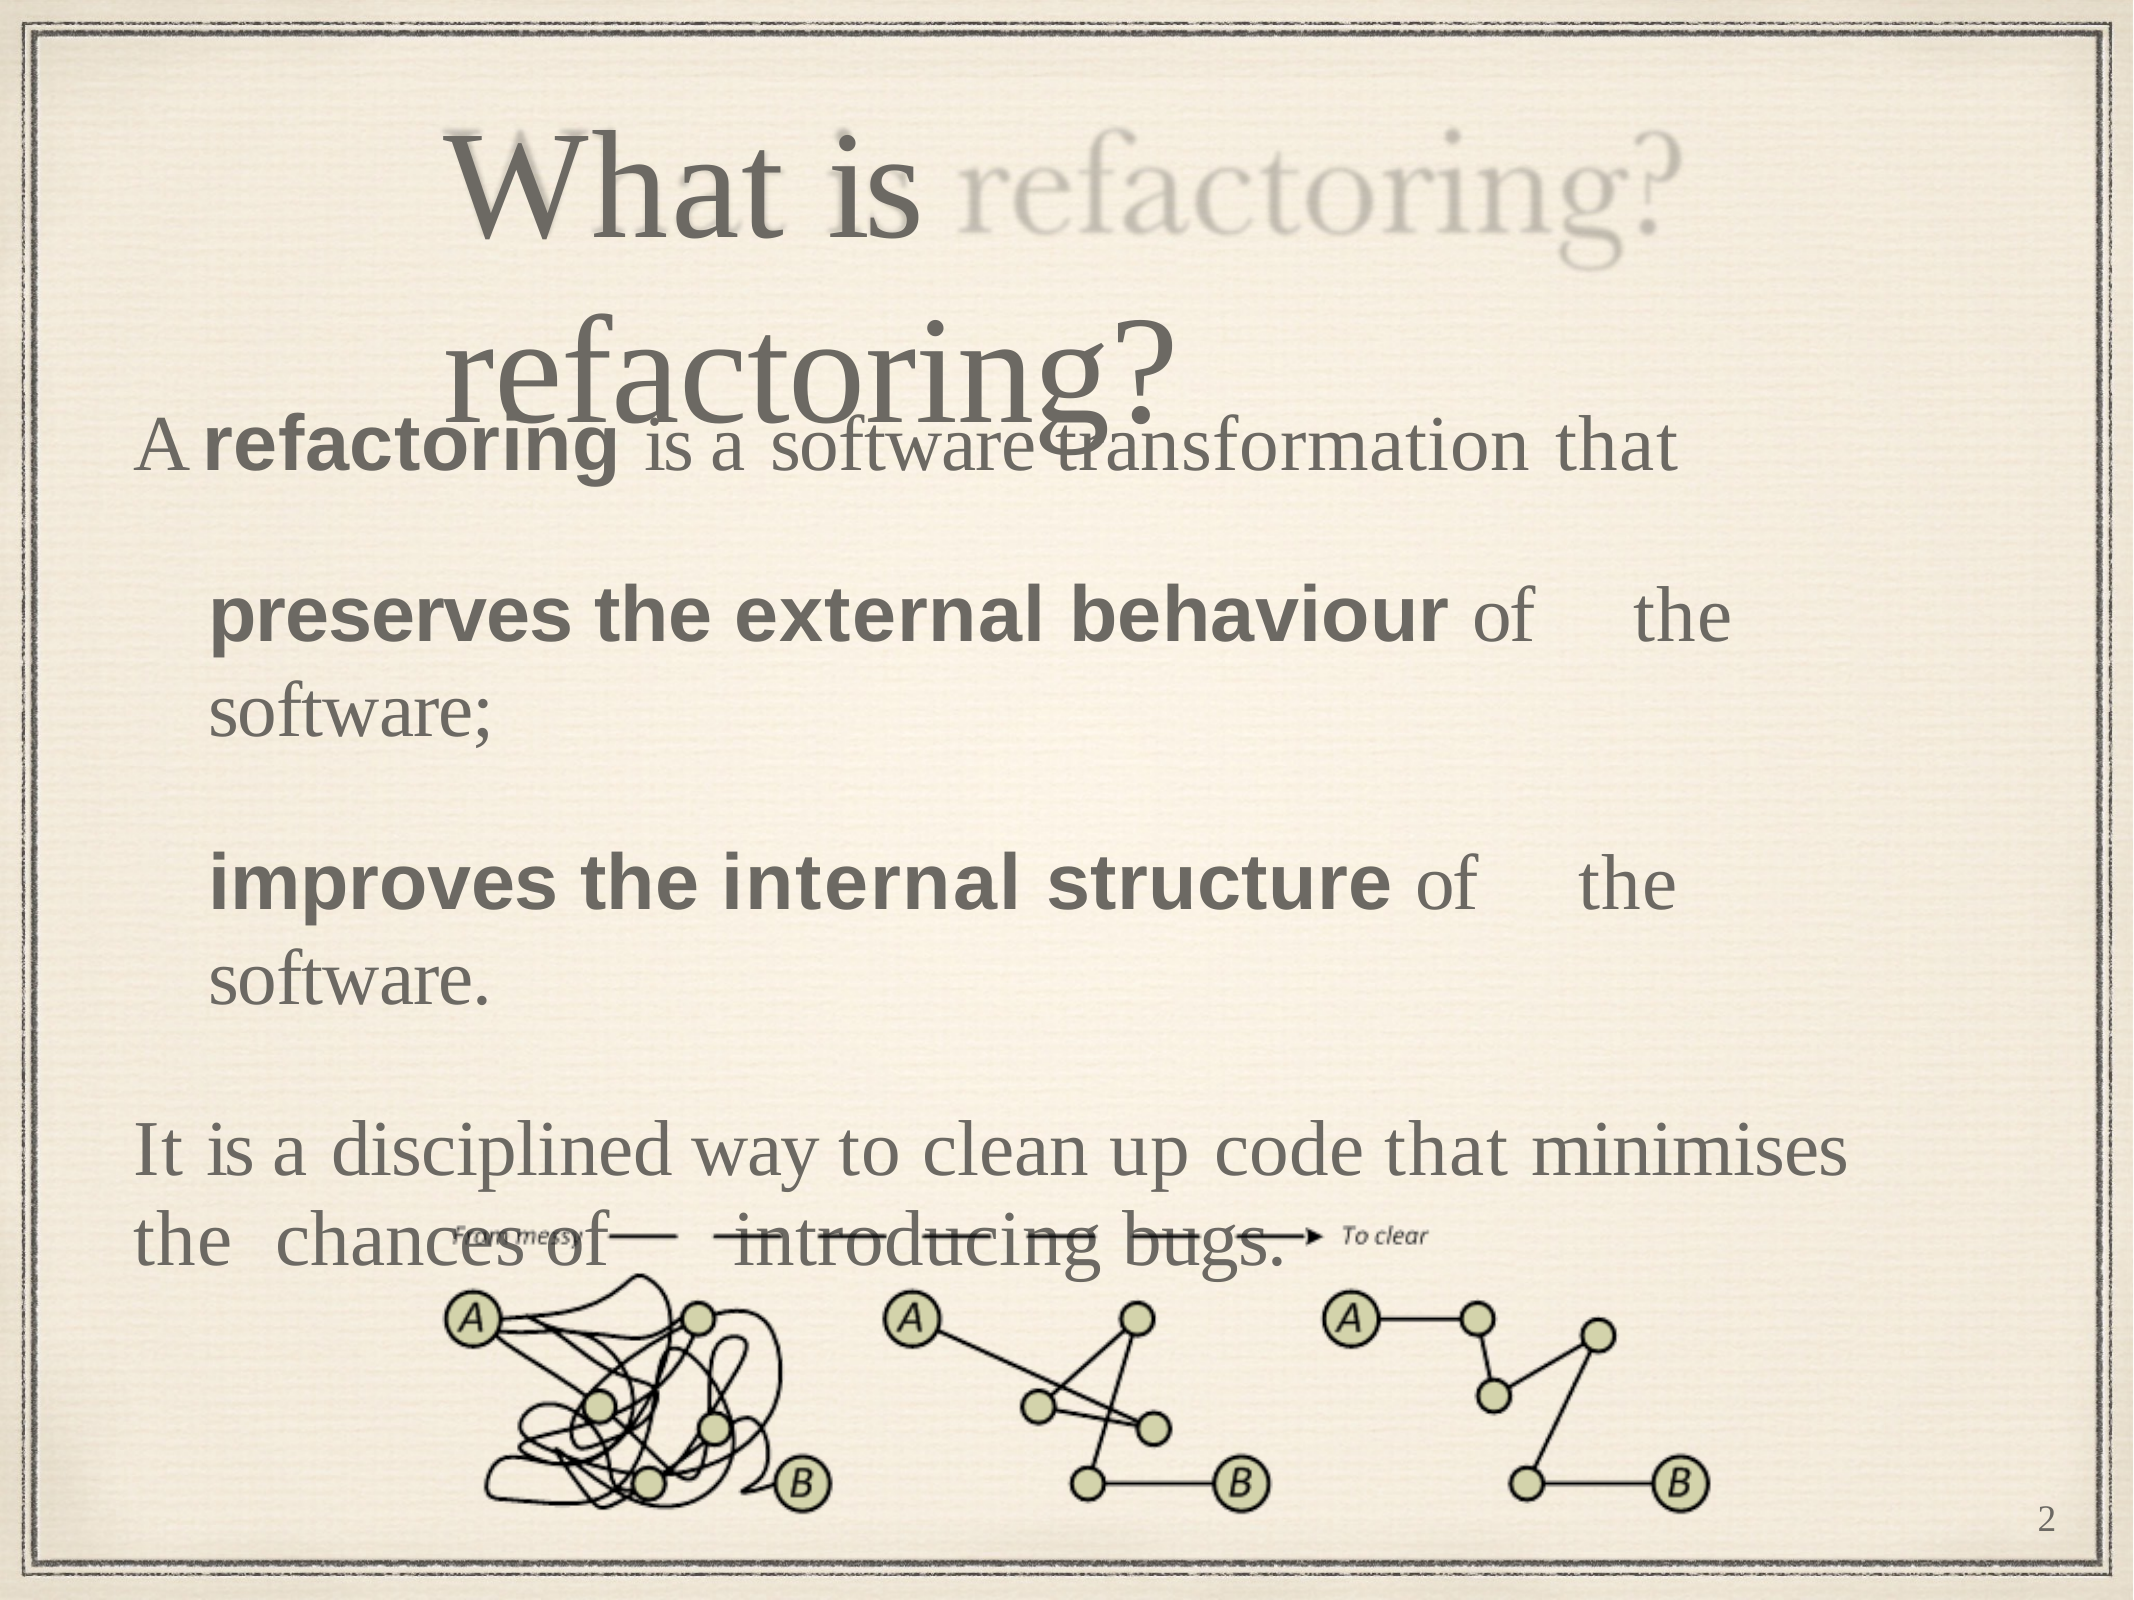

# What	is refactoring?

A refactoring is a software transformation that
preserves the external behaviour of	the software;
improves the internal structure of	the software.
It is a disciplined way to clean up code that minimises the  chances of	introducing bugs.

2